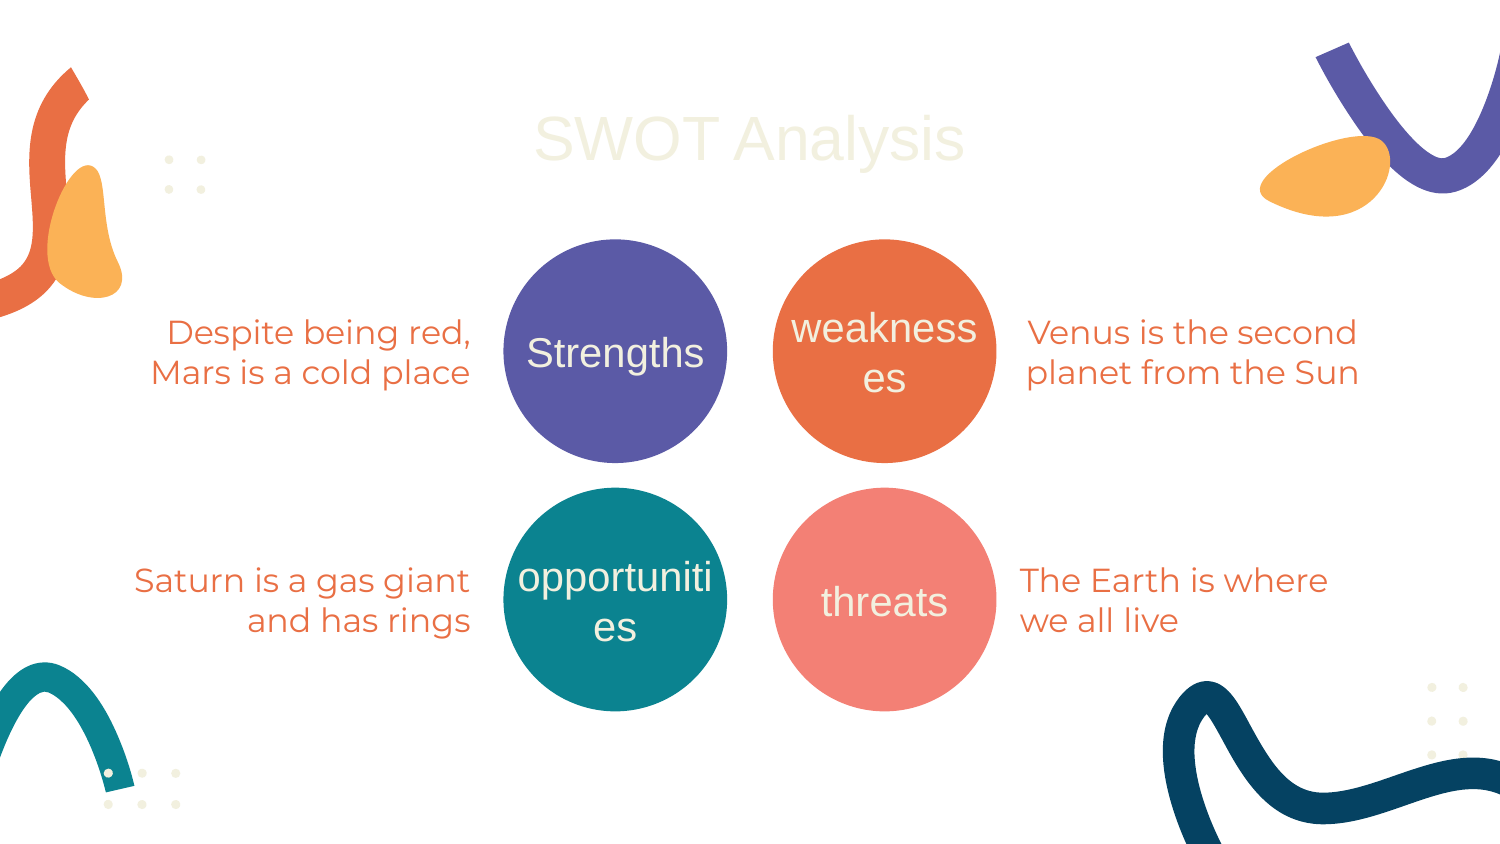

# SWOT Analysis

Strengths

weaknesses
Despite being red, Mars is a cold place
Venus is the second planet from the Sun

opportunities

threats
Saturn is a gas giant and has rings
The Earth is where we all live